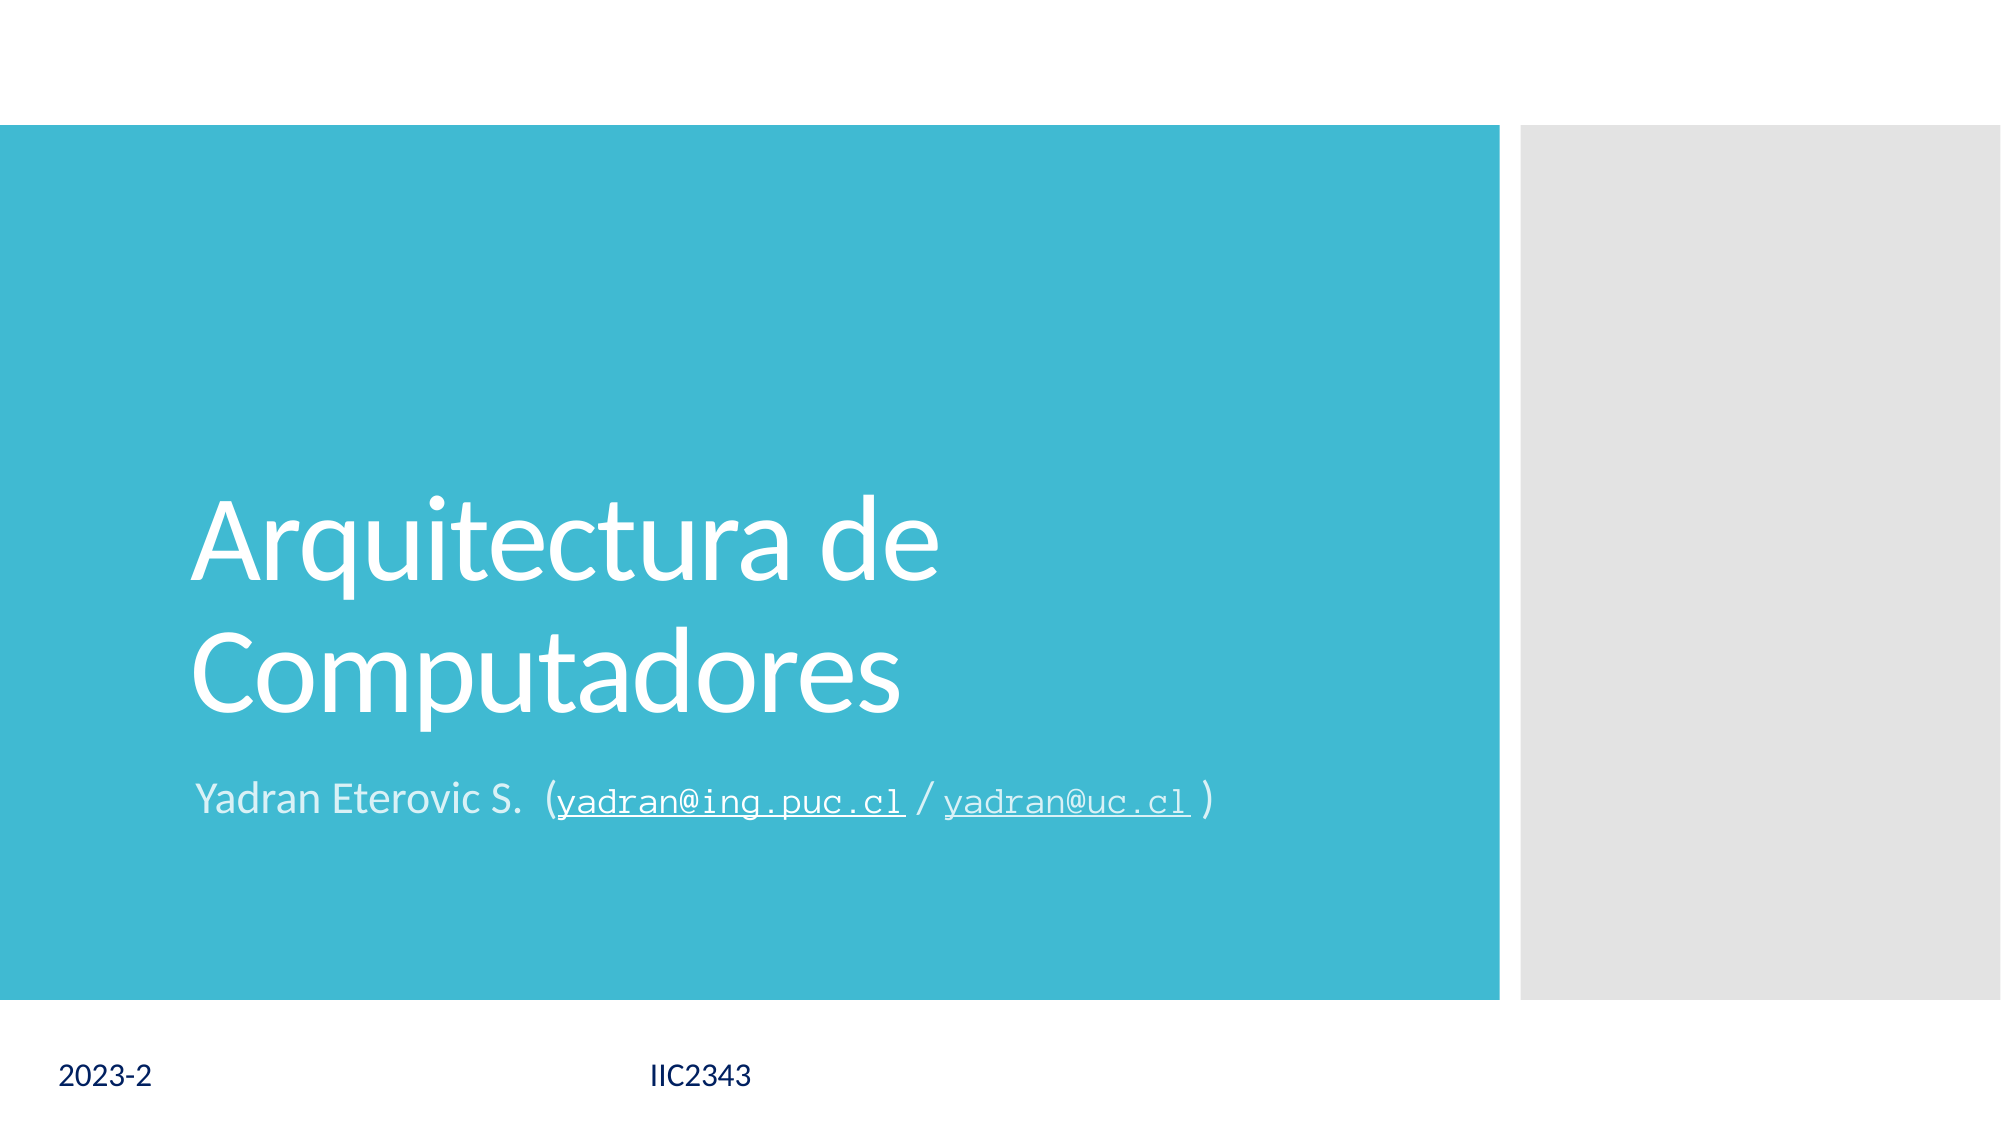

# Arquitectura de Computadores
Yadran Eterovic S.  (yadran@ing.puc.cl / yadran@uc.cl )
2023-2
iic2343